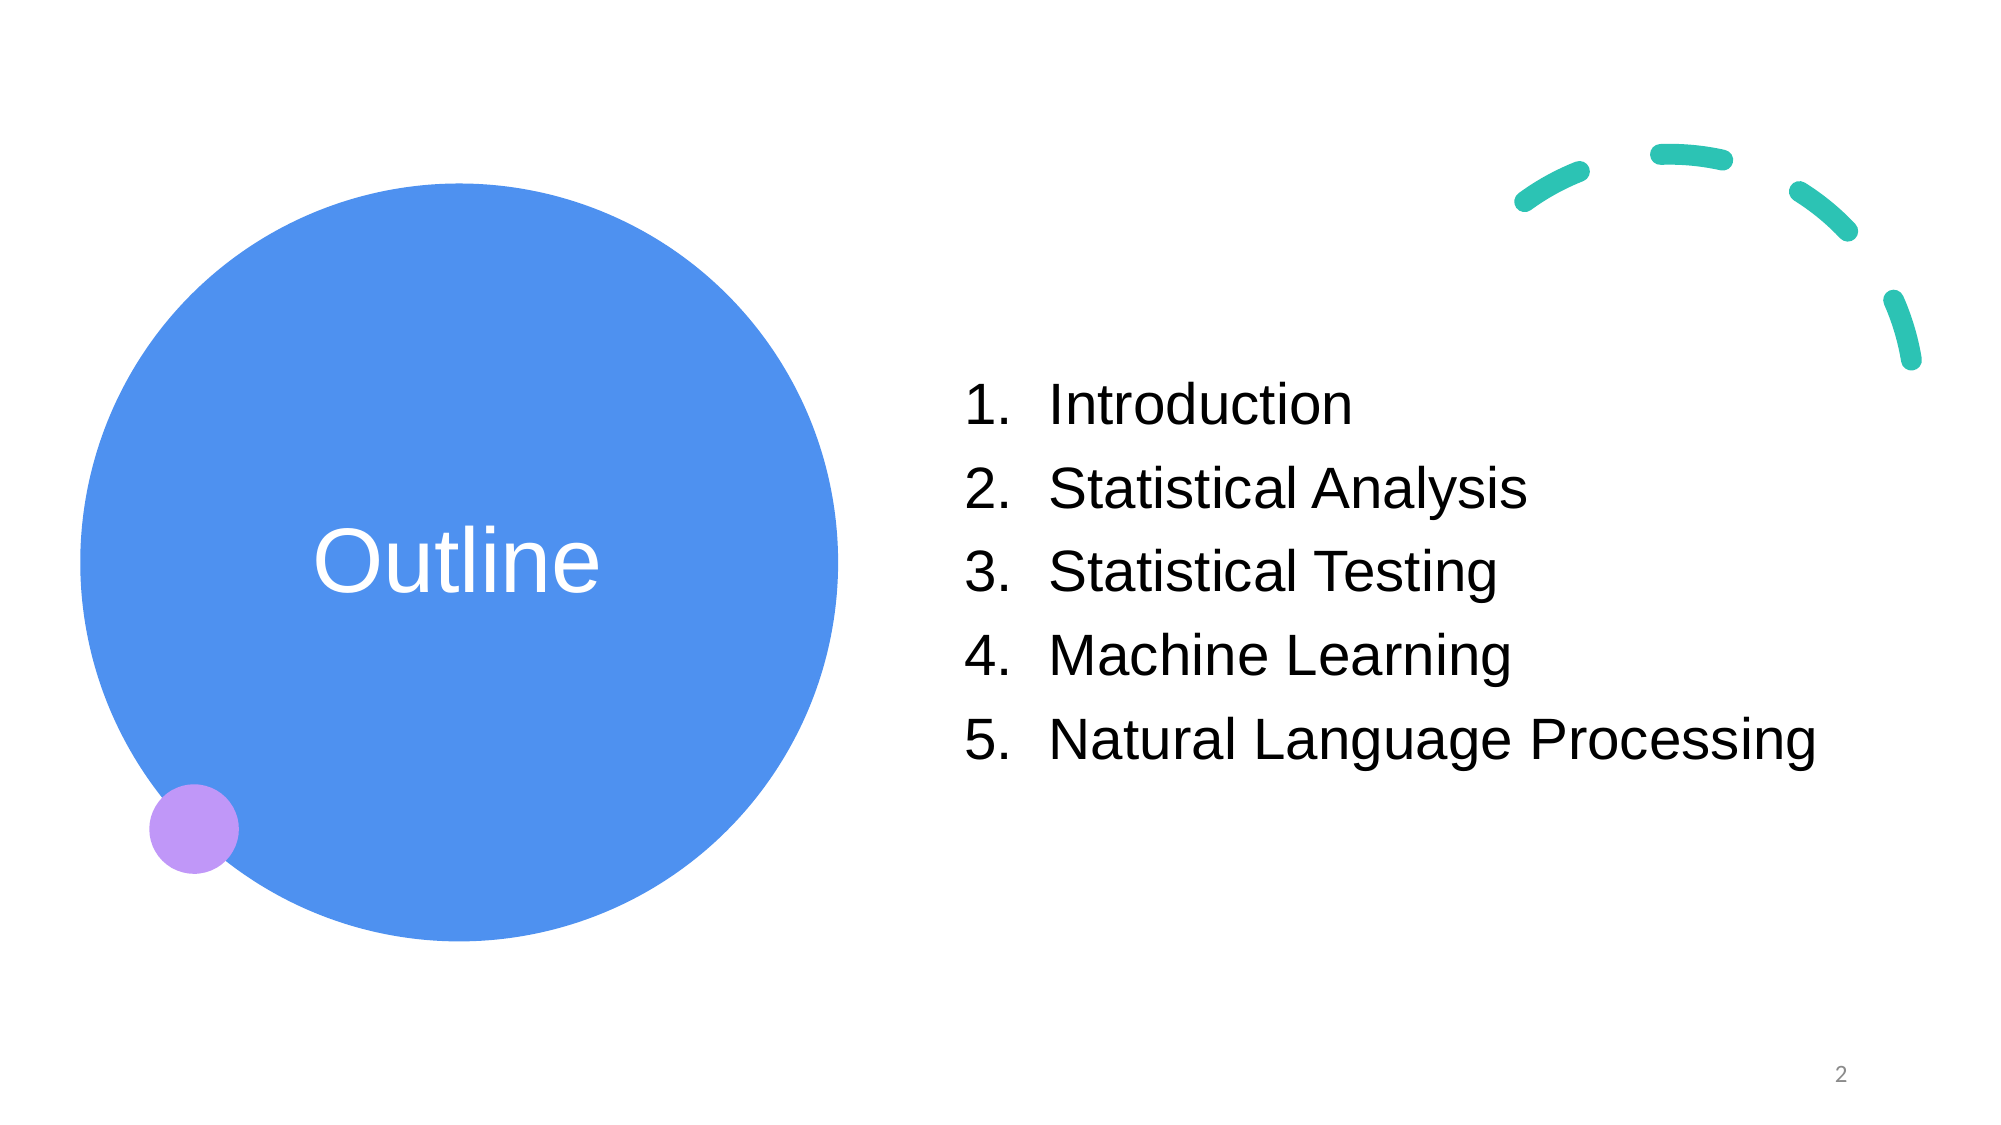

# Outline
Introduction
Statistical Analysis
Statistical Testing
Machine Learning
Natural Language Processing
2